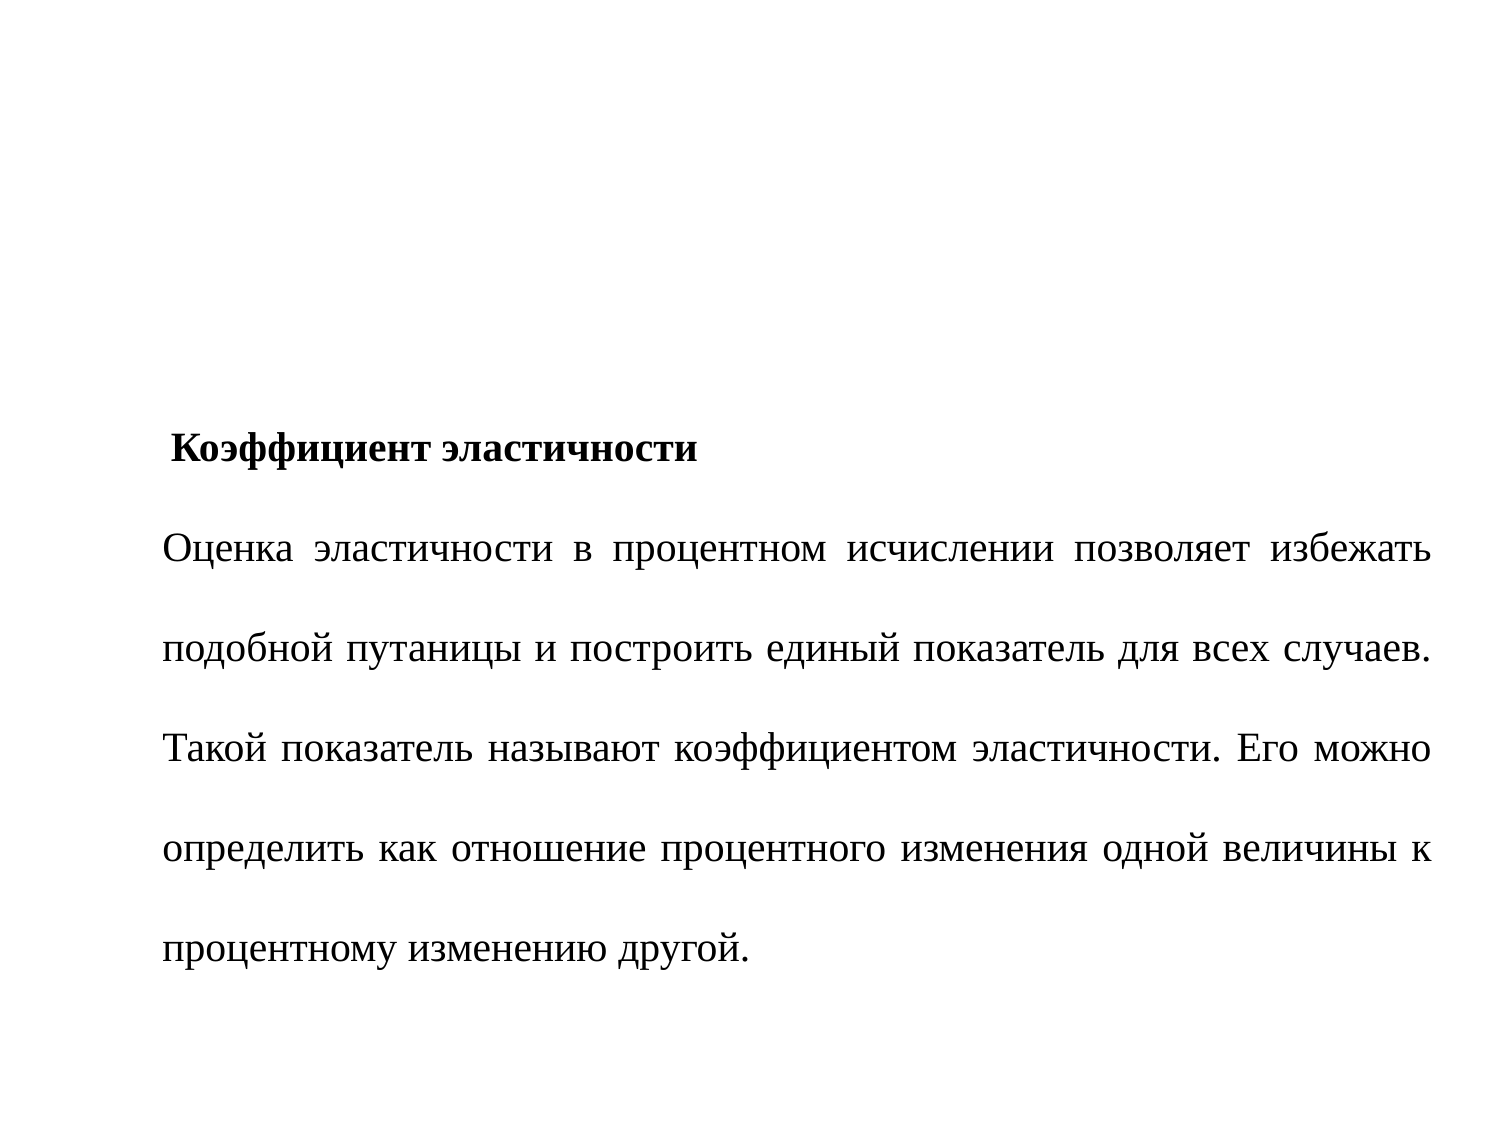

Коэффициент эластичности
Оценка эластичности в процентном исчислении позволяет избежать подобной путаницы и построить единый показатель для всех случаев. Такой показатель называют коэффициентом эластичности. Его можно определить как отношение процентного изменения одной величины к процентному изменению другой.